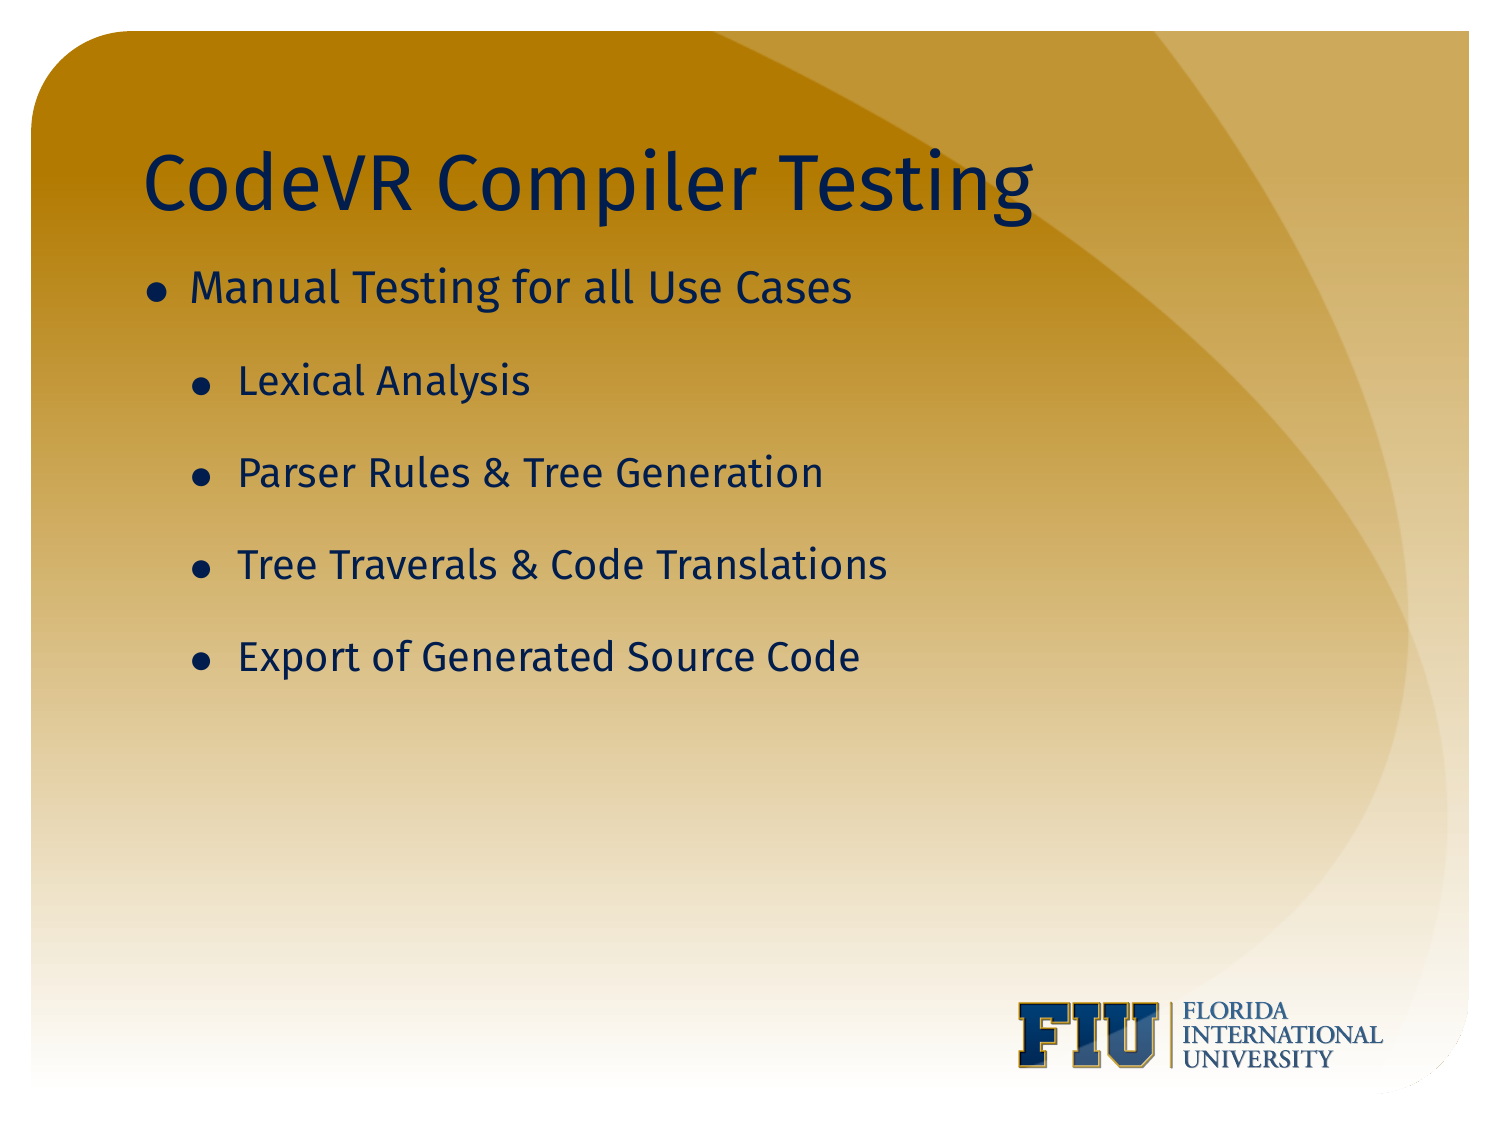

# CodeVR Compiler Testing
Manual Testing for all Use Cases
Lexical Analysis
Parser Rules & Tree Generation
Tree Traverals & Code Translations
Export of Generated Source Code